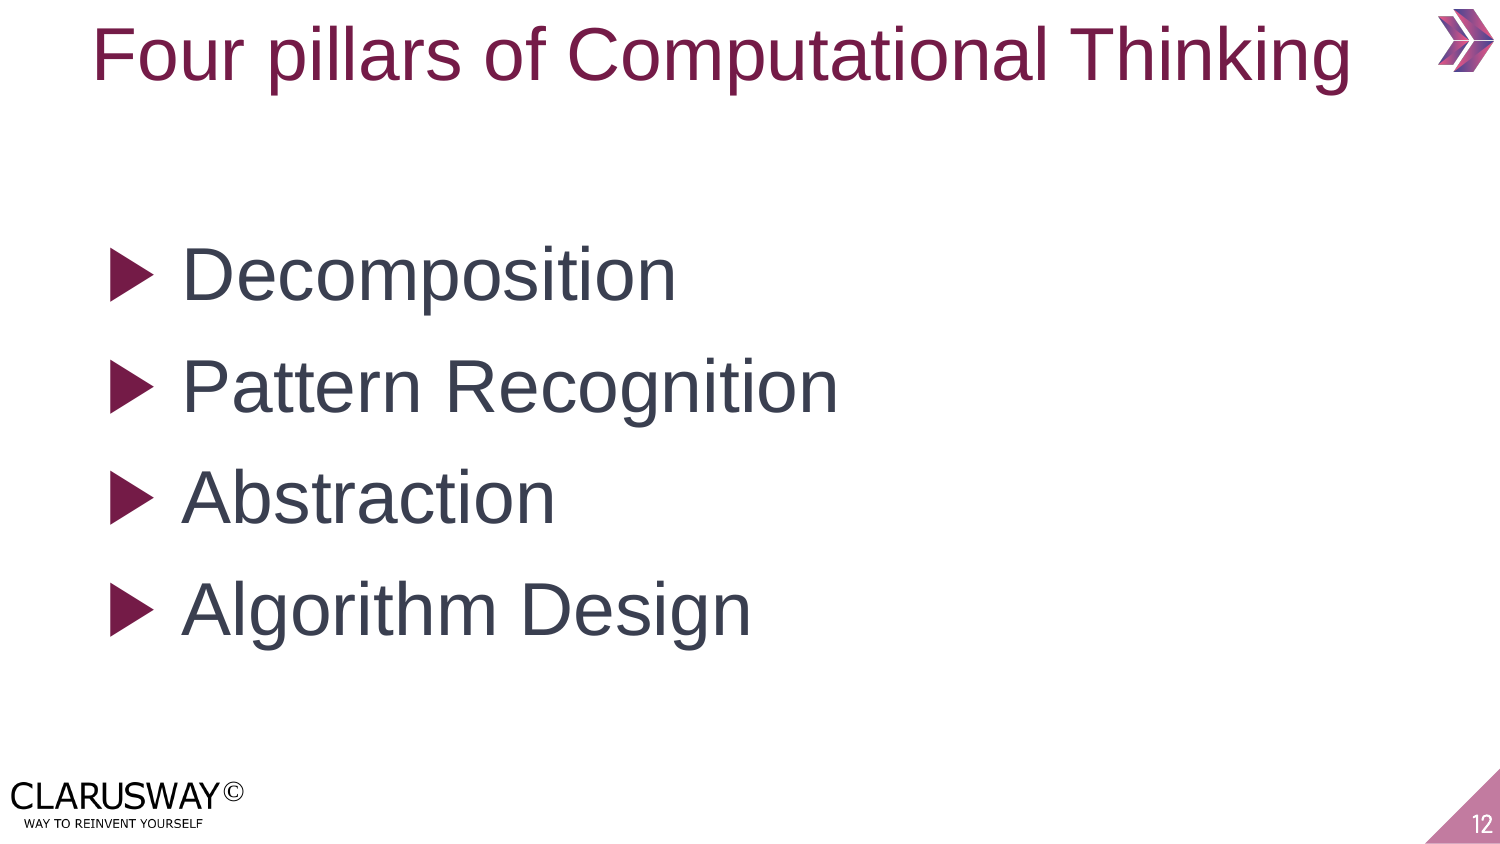

Four pillars of Computational Thinking
Decomposition
Pattern Recognition
Abstraction
Algorithm Design

12